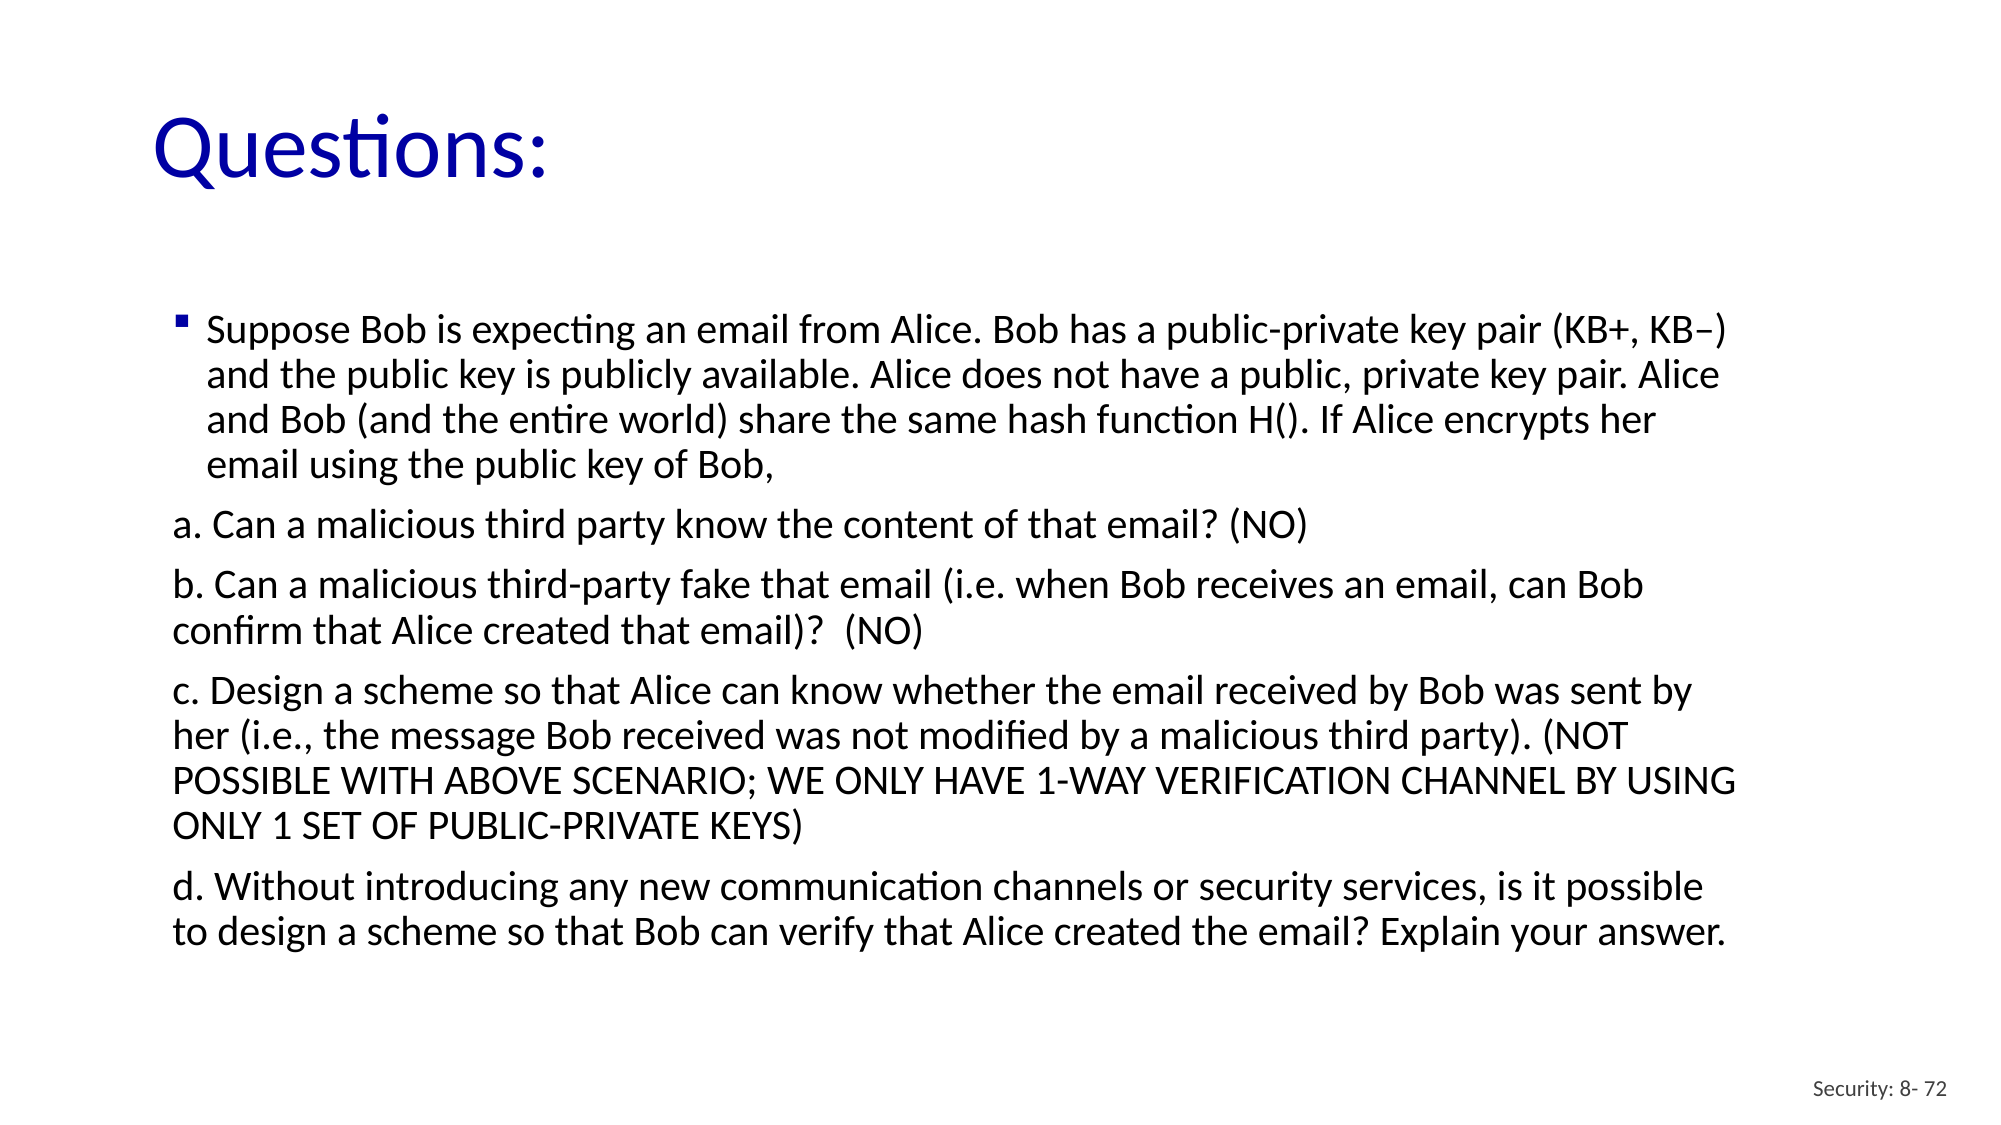

# Questions:
Suppose Bob is expecting an email from Alice. Bob has a public-private key pair (KB+, KB–) and the public key is publicly available. Alice does not have a public, private key pair. Alice and Bob (and the entire world) share the same hash function H(). If Alice encrypts her email using the public key of Bob,
a. Can a malicious third party know the content of that email? (NO)
b. Can a malicious third-party fake that email (i.e. when Bob receives an email, can Bob confirm that Alice created that email)?  (NO)
c. Design a scheme so that Alice can know whether the email received by Bob was sent by her (i.e., the message Bob received was not modified by a malicious third party). (NOT POSSIBLE WITH ABOVE SCENARIO; WE ONLY HAVE 1-WAY VERIFICATION CHANNEL BY USING ONLY 1 SET OF PUBLIC-PRIVATE KEYS)
d. Without introducing any new communication channels or security services, is it possible to design a scheme so that Bob can verify that Alice created the email? Explain your answer.
Security: 8- 72